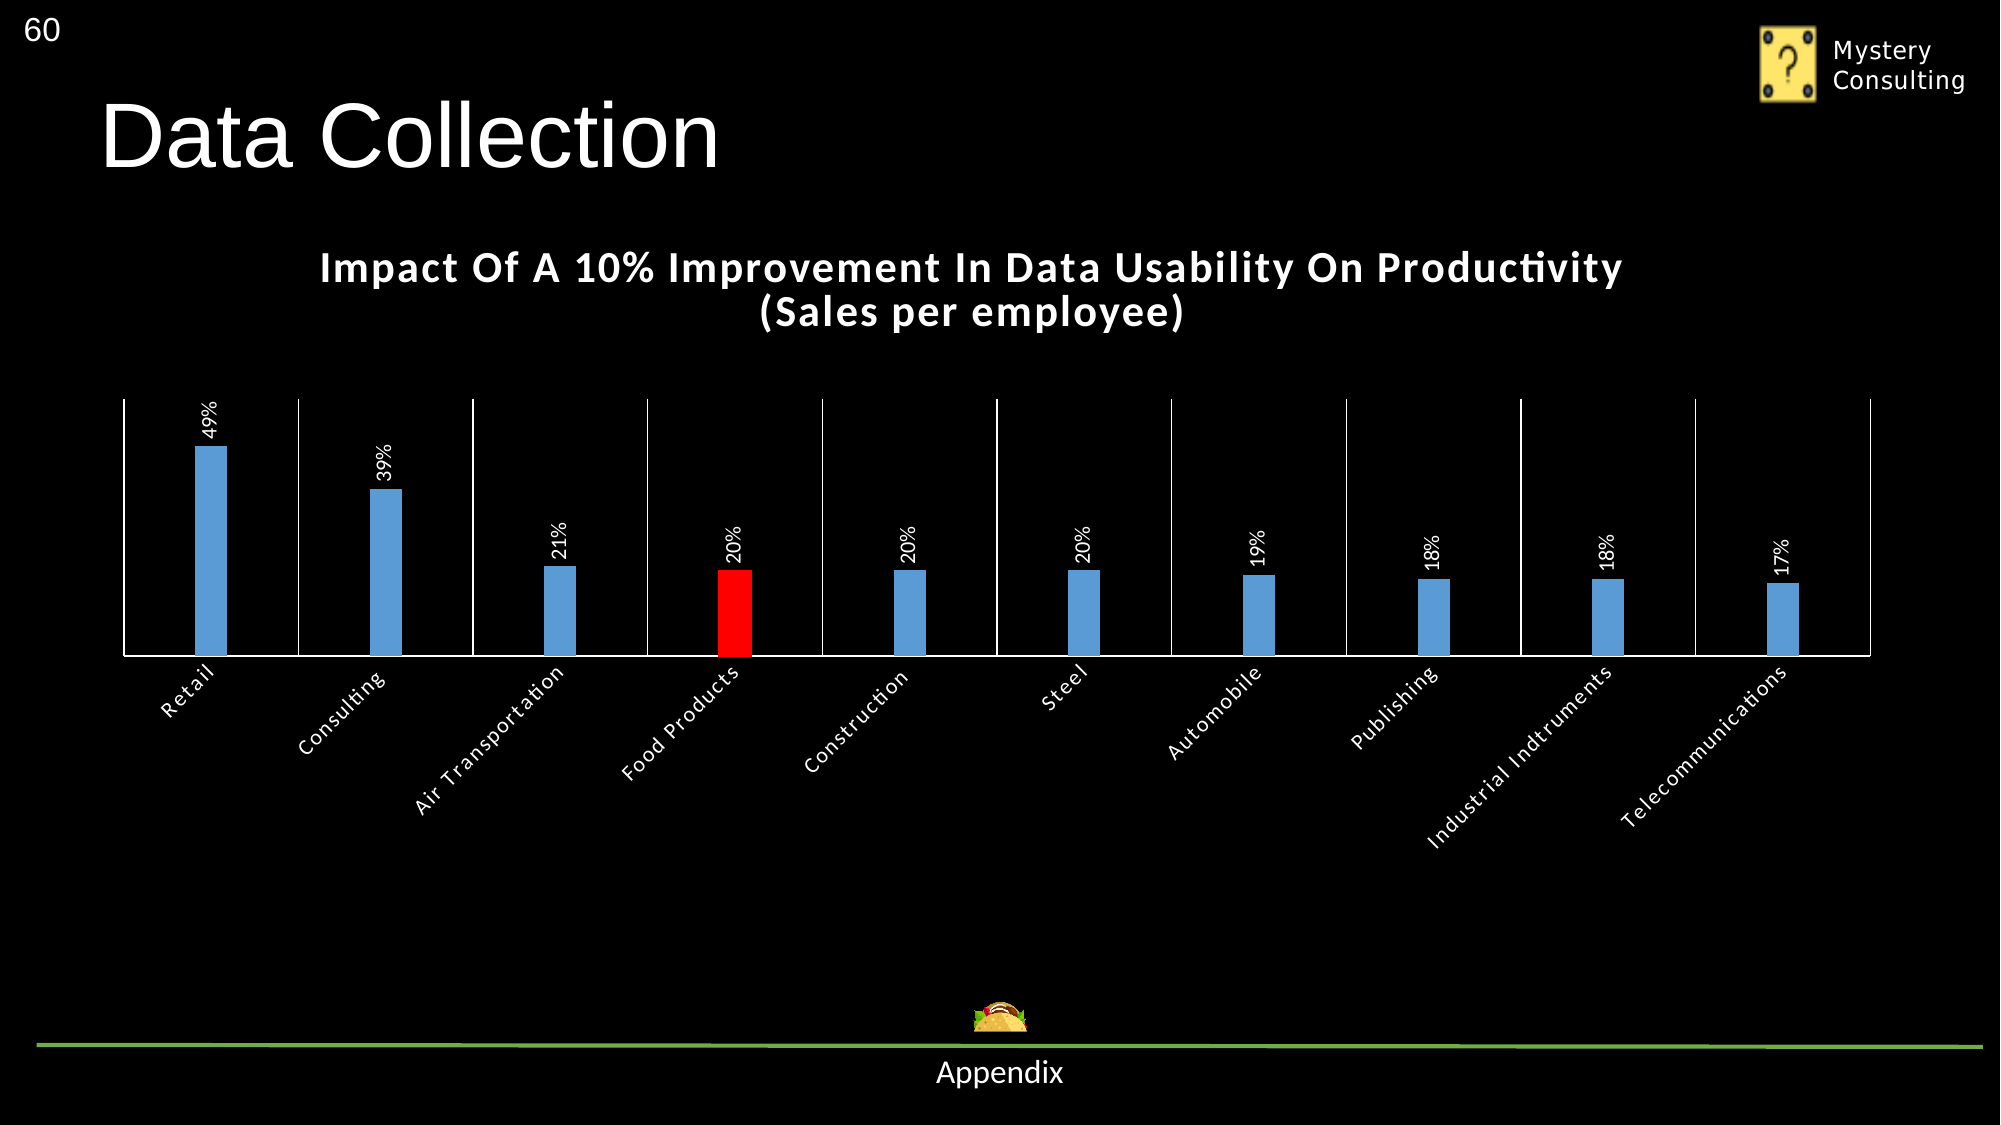

60
# Data Collection

### Chart: Impact Of A 10% Improvement In Data Usability On Productivity
(Sales per employee)

| Category | 10% improvement in data usability  |
|---|---|
| Retail | 0.49 |
| Consulting  | 0.39 |
| Air Transportation | 0.21 |
| Food Products | 0.2 |
| Construction  | 0.2 |
| Steel | 0.2 |
| Automobile | 0.19 |
| Publishing | 0.18 |
| Industrial Indtruments | 0.18 |
| Telecommunications | 0.17 |